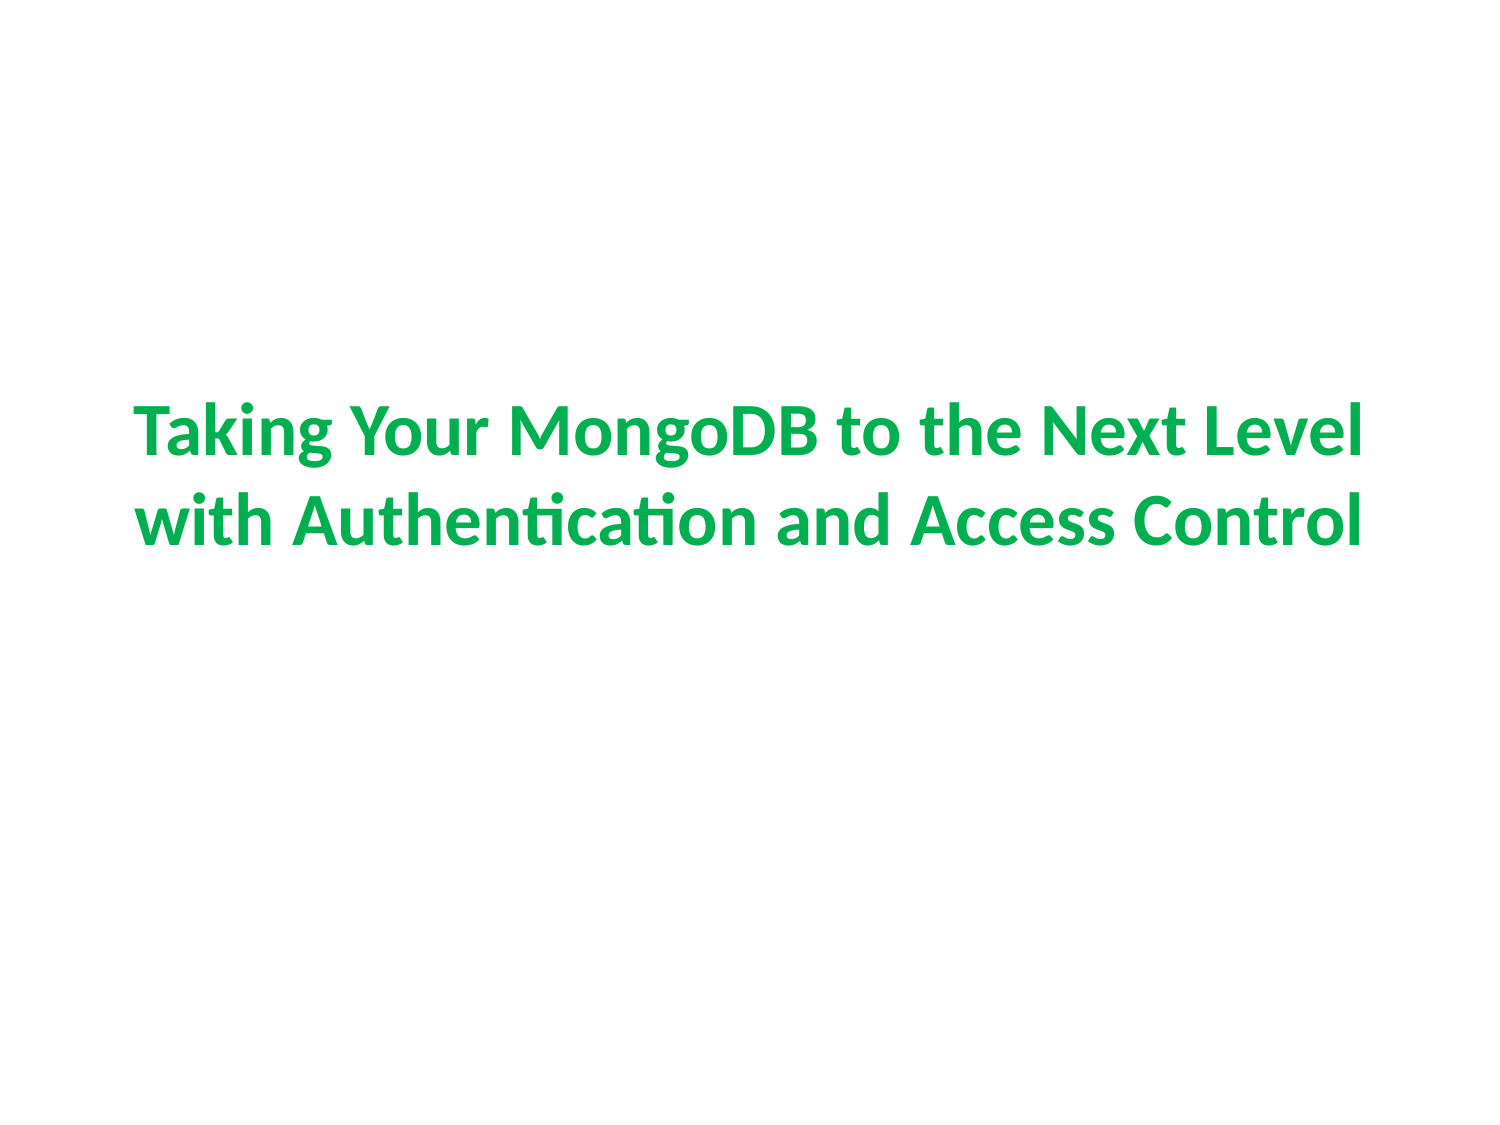

# Taking Your MongoDB to the Next Level with Authentication and Access Control